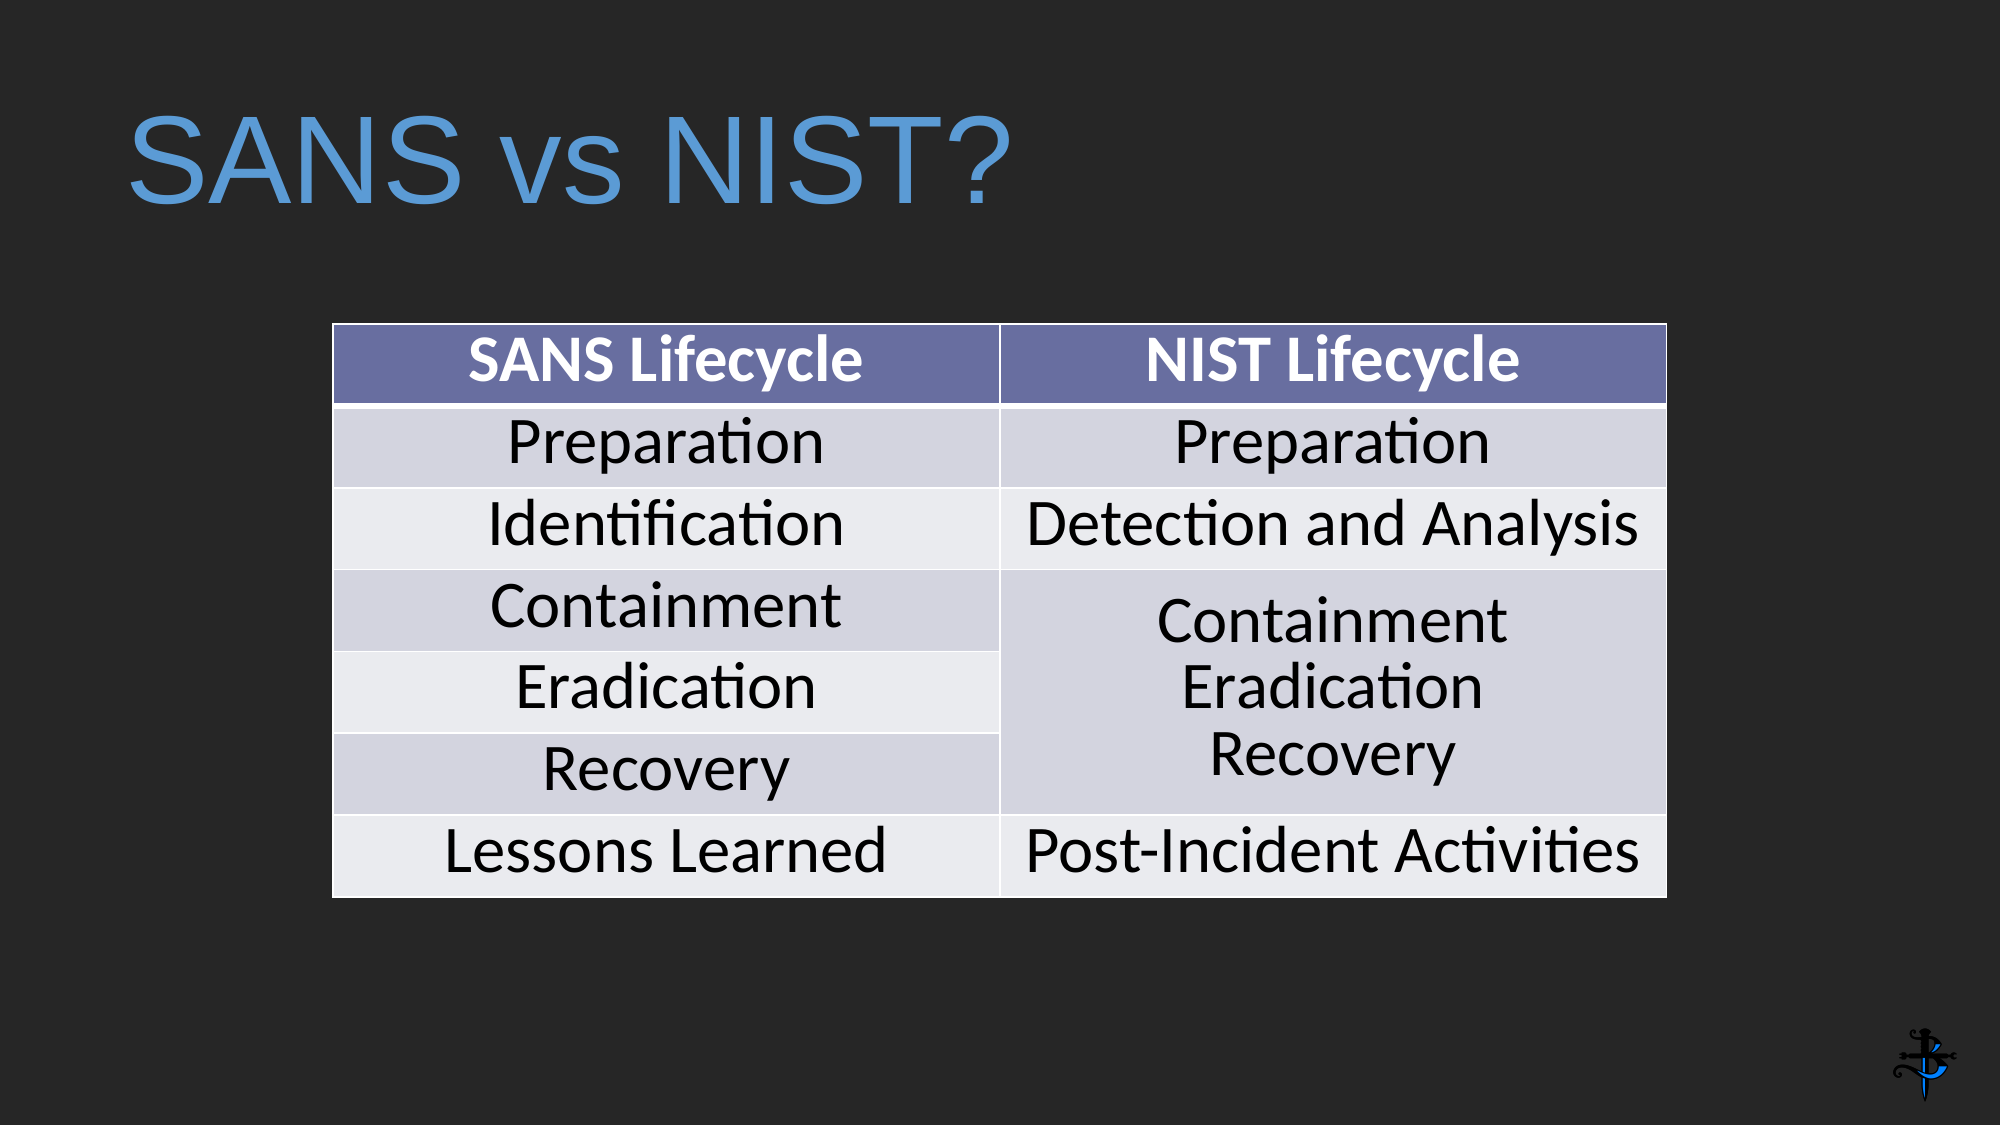

# SANS vs NIST?
| SANS Lifecycle | NIST Lifecycle |
| --- | --- |
| Preparation | Preparation |
| Identification | Detection and Analysis |
| Containment | Containment Eradication Recovery |
| Eradication |  |
| Recovery |  |
| Lessons Learned | Post-Incident Activities |